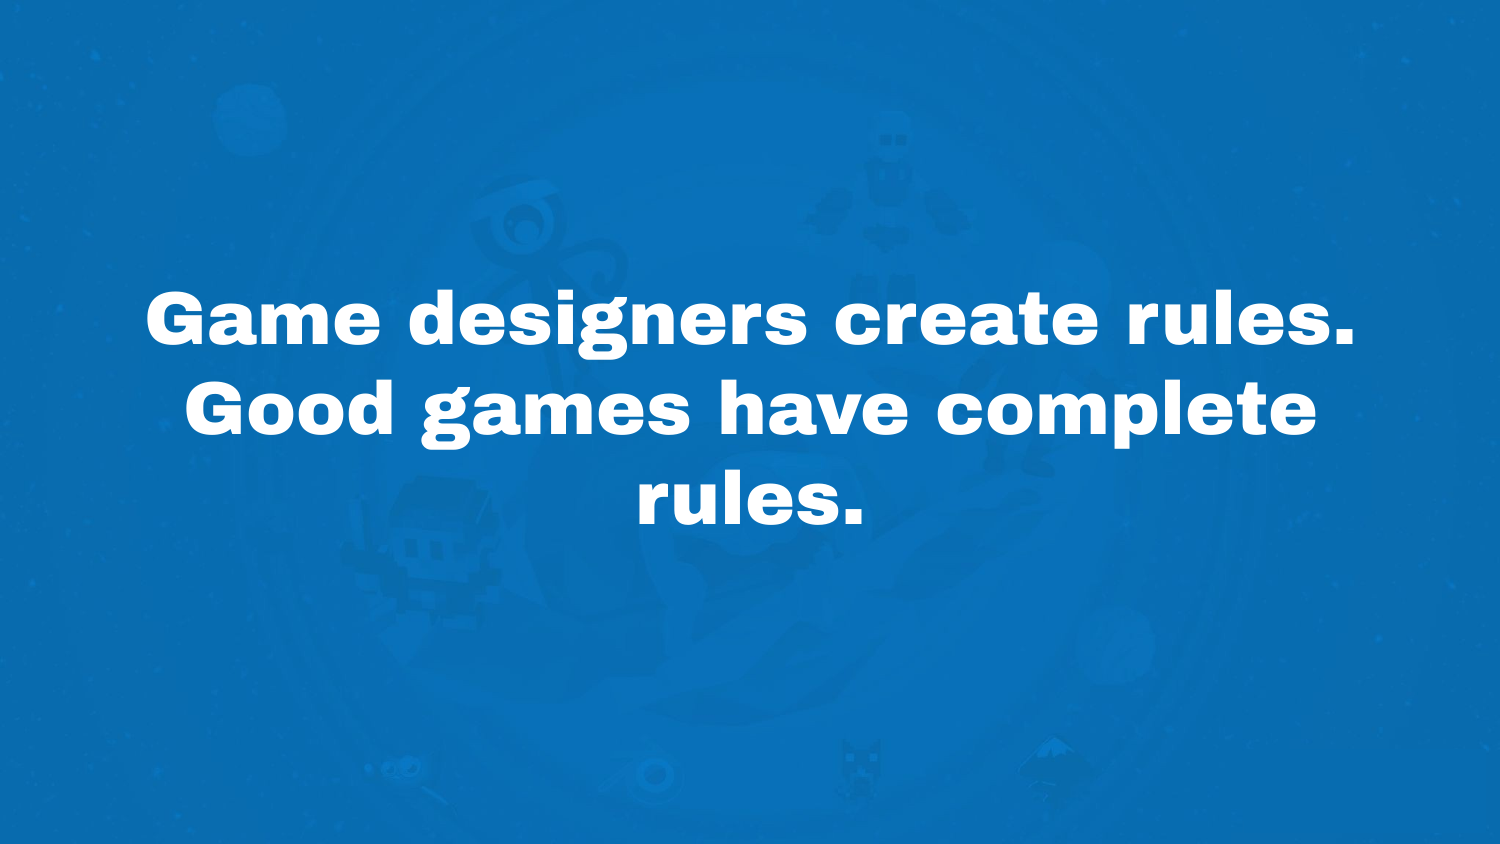

# Game designers create rules.
Good games have complete rules.